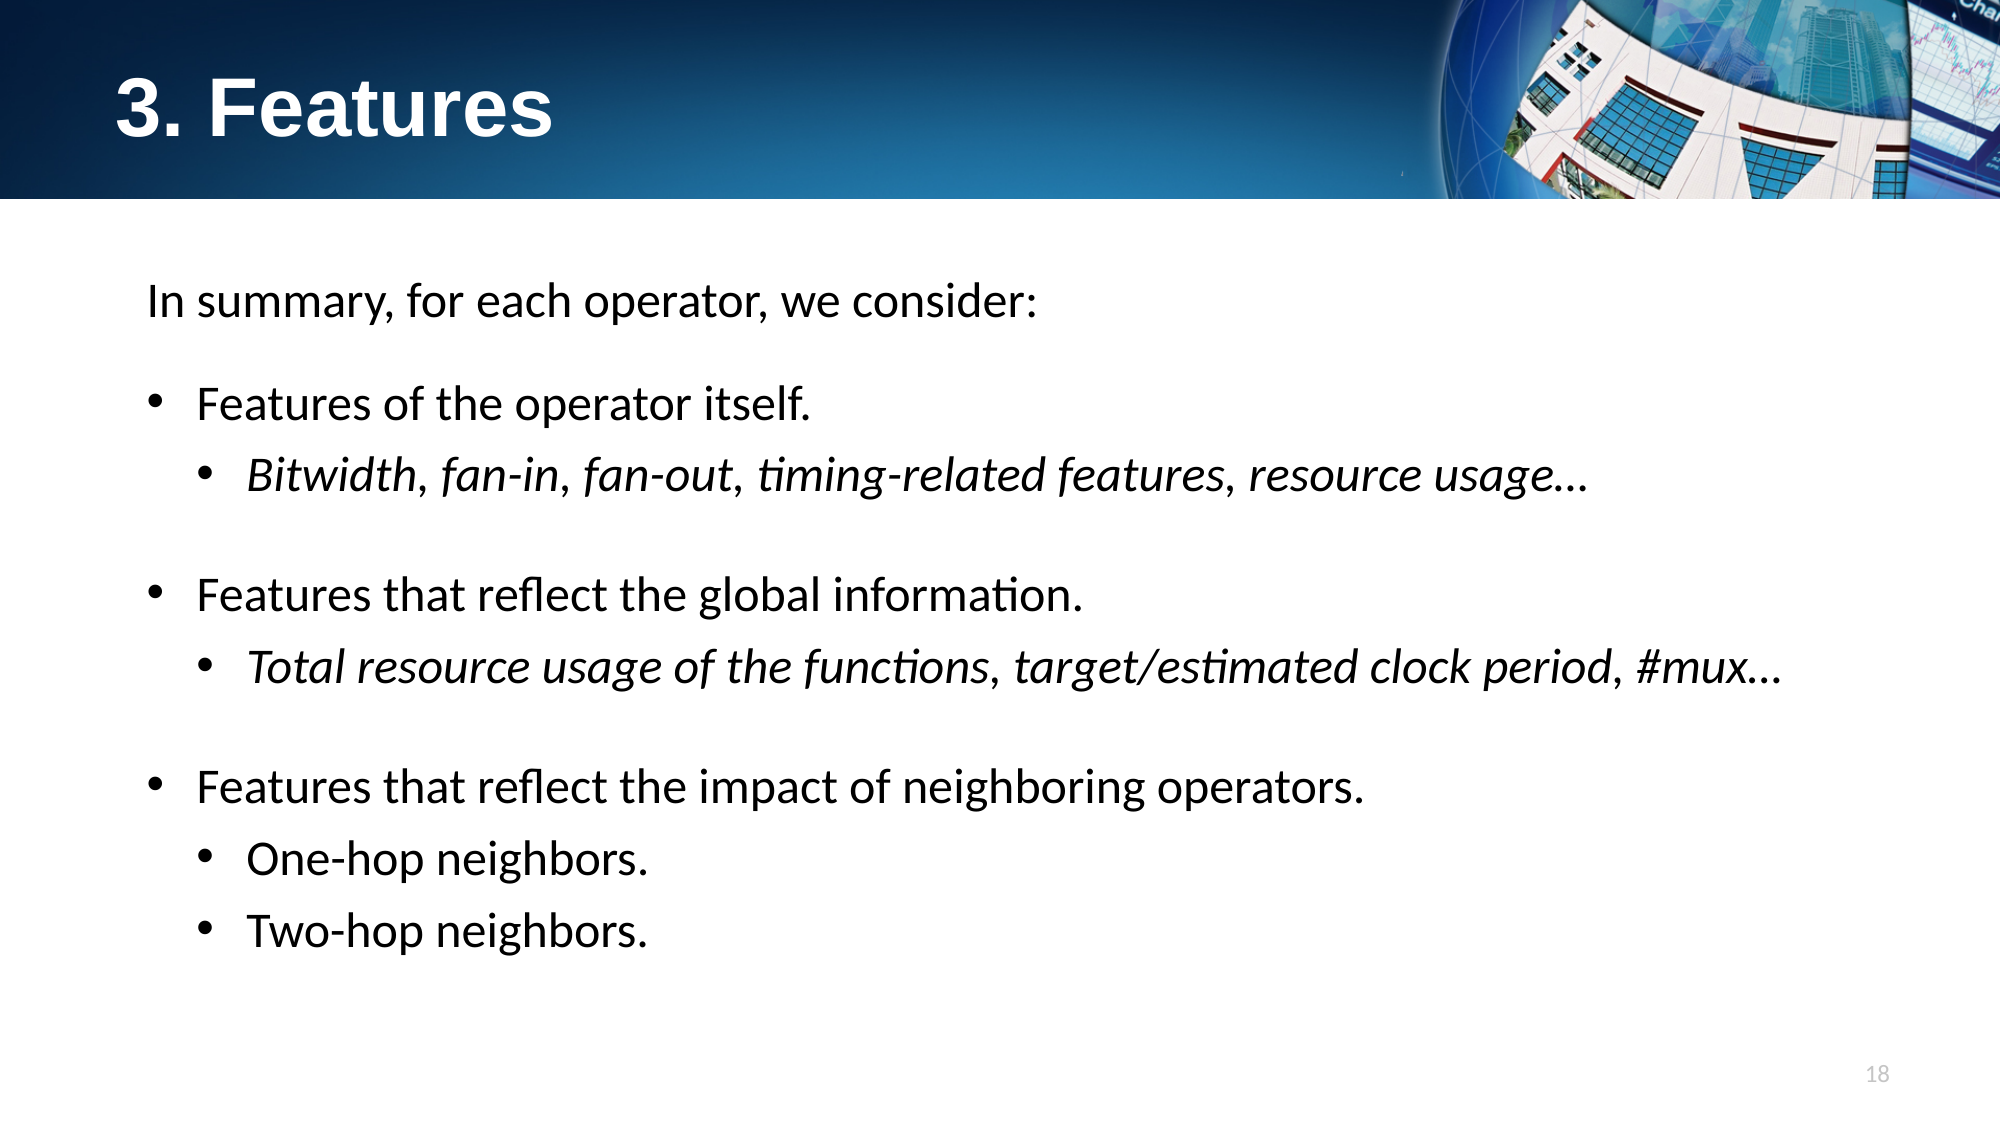

3. Features
In summary, for each operator, we consider:

Features of the operator itself.
Bitwidth, fan-in, fan-out, timing-related features, resource usage…

Features that reflect the global information.
Total resource usage of the functions, target/estimated clock period, #mux…

Features that reflect the impact of neighboring operators.
One-hop neighbors.
Two-hop neighbors.

18